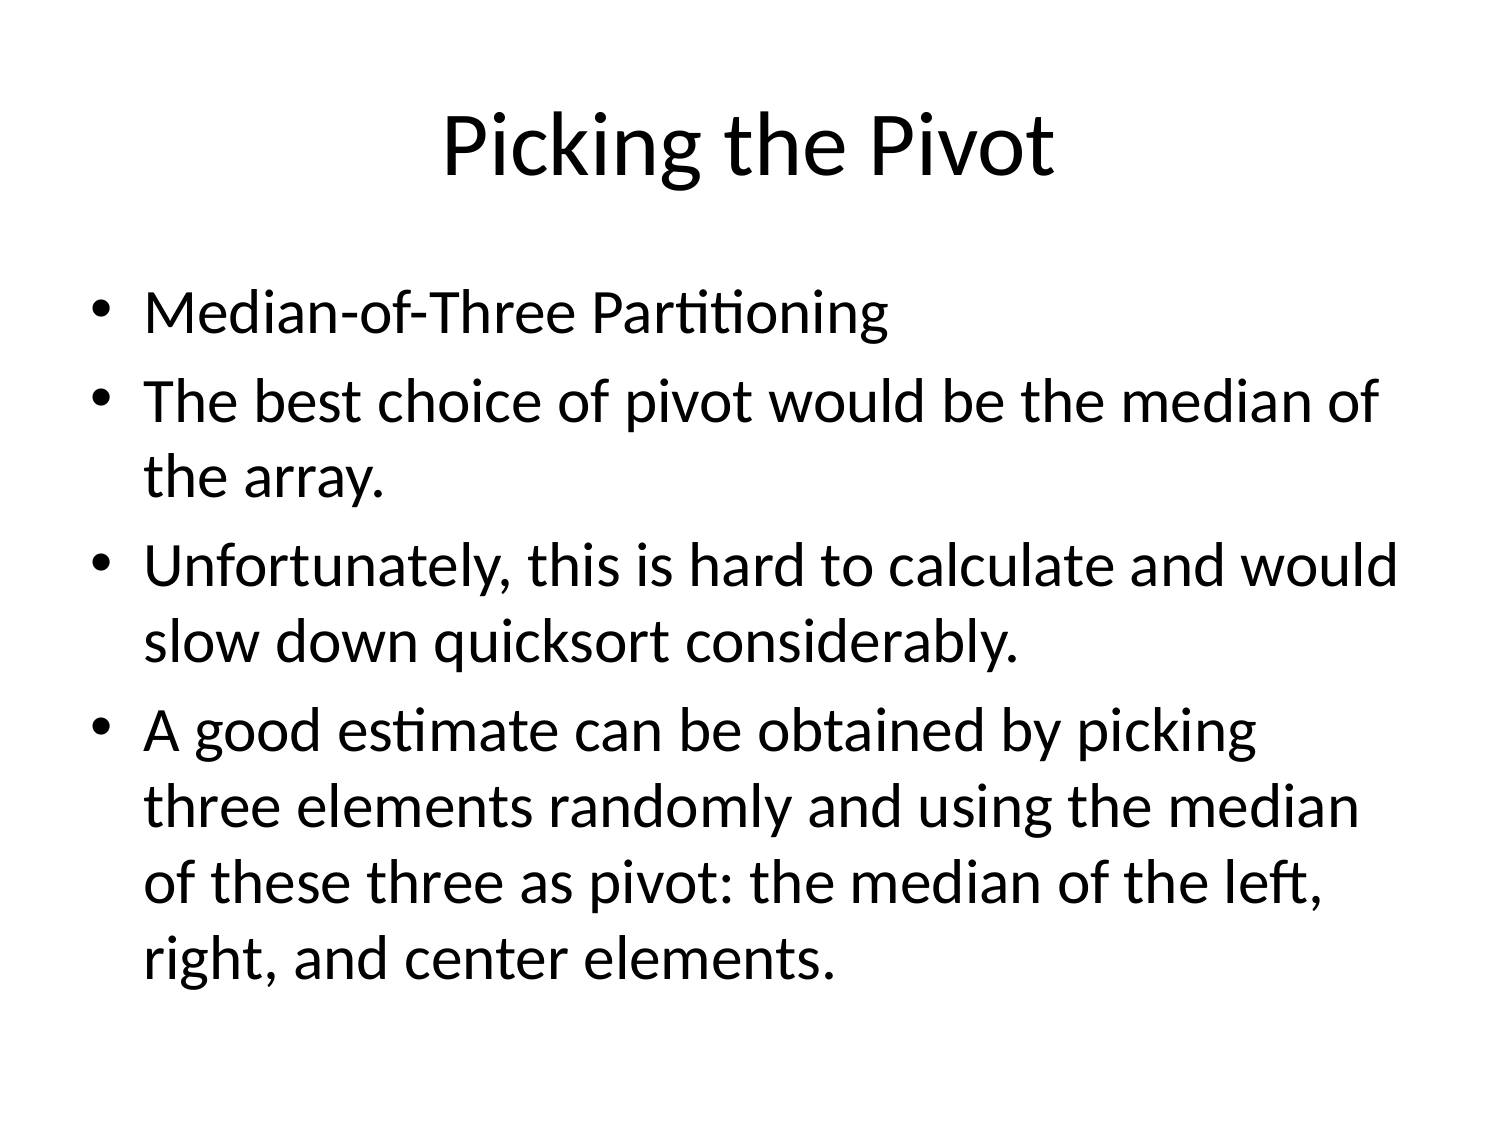

# Picking the Pivot
Median-of-Three Partitioning
The best choice of pivot would be the median of the array.
Unfortunately, this is hard to calculate and would slow down quicksort considerably.
A good estimate can be obtained by picking three elements randomly and using the median of these three as pivot: the median of the left, right, and center elements.